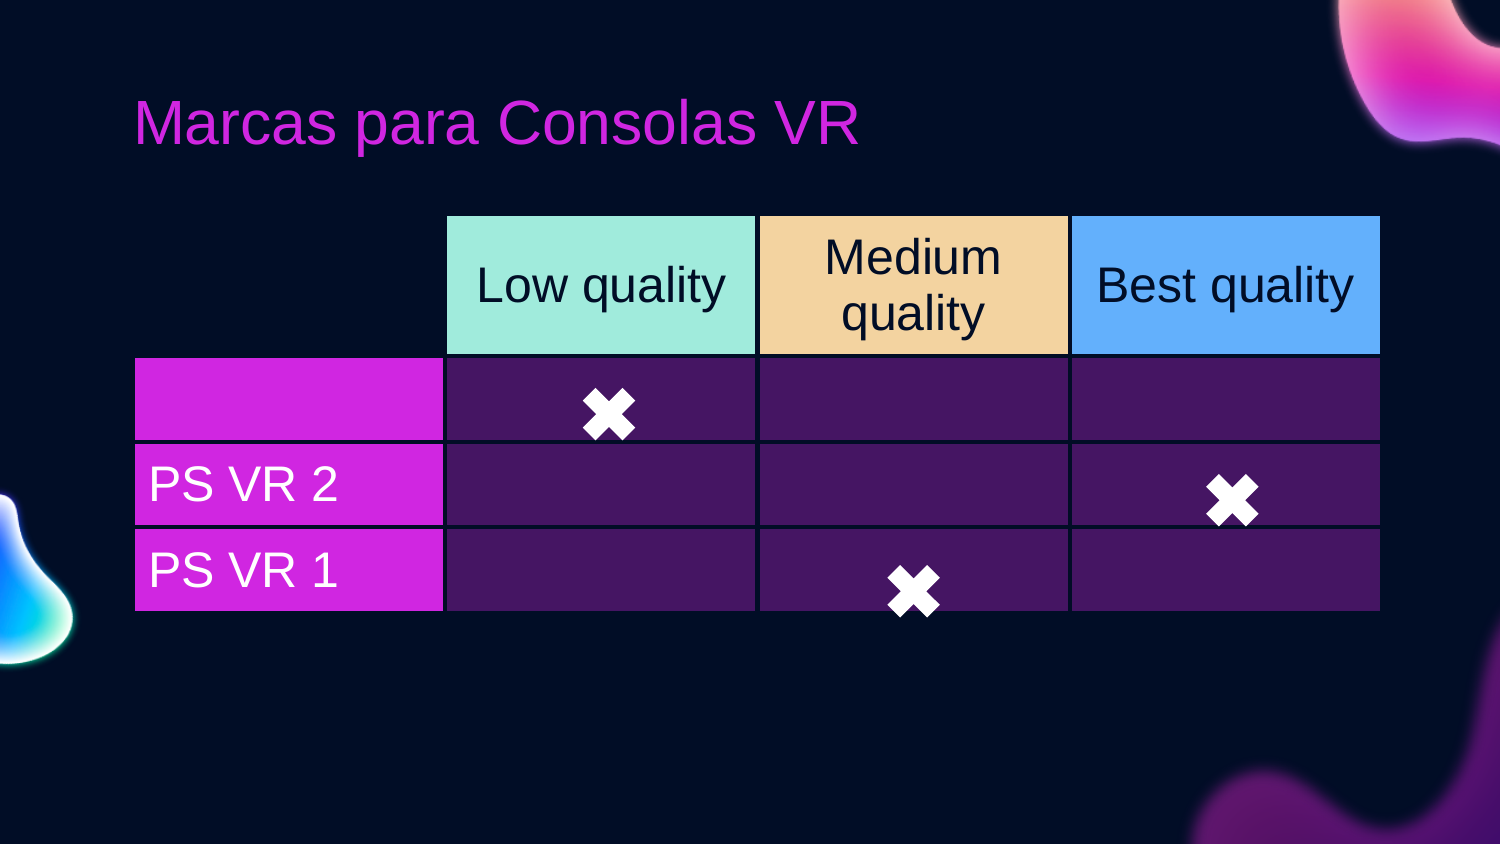

# Marcas para Consolas VR
|  | Low quality | Medium quality | Best quality |
| --- | --- | --- | --- |
|  |  |  |  |
| PS VR 2 |  |  |  |
| PS VR 1 |  |  |  |